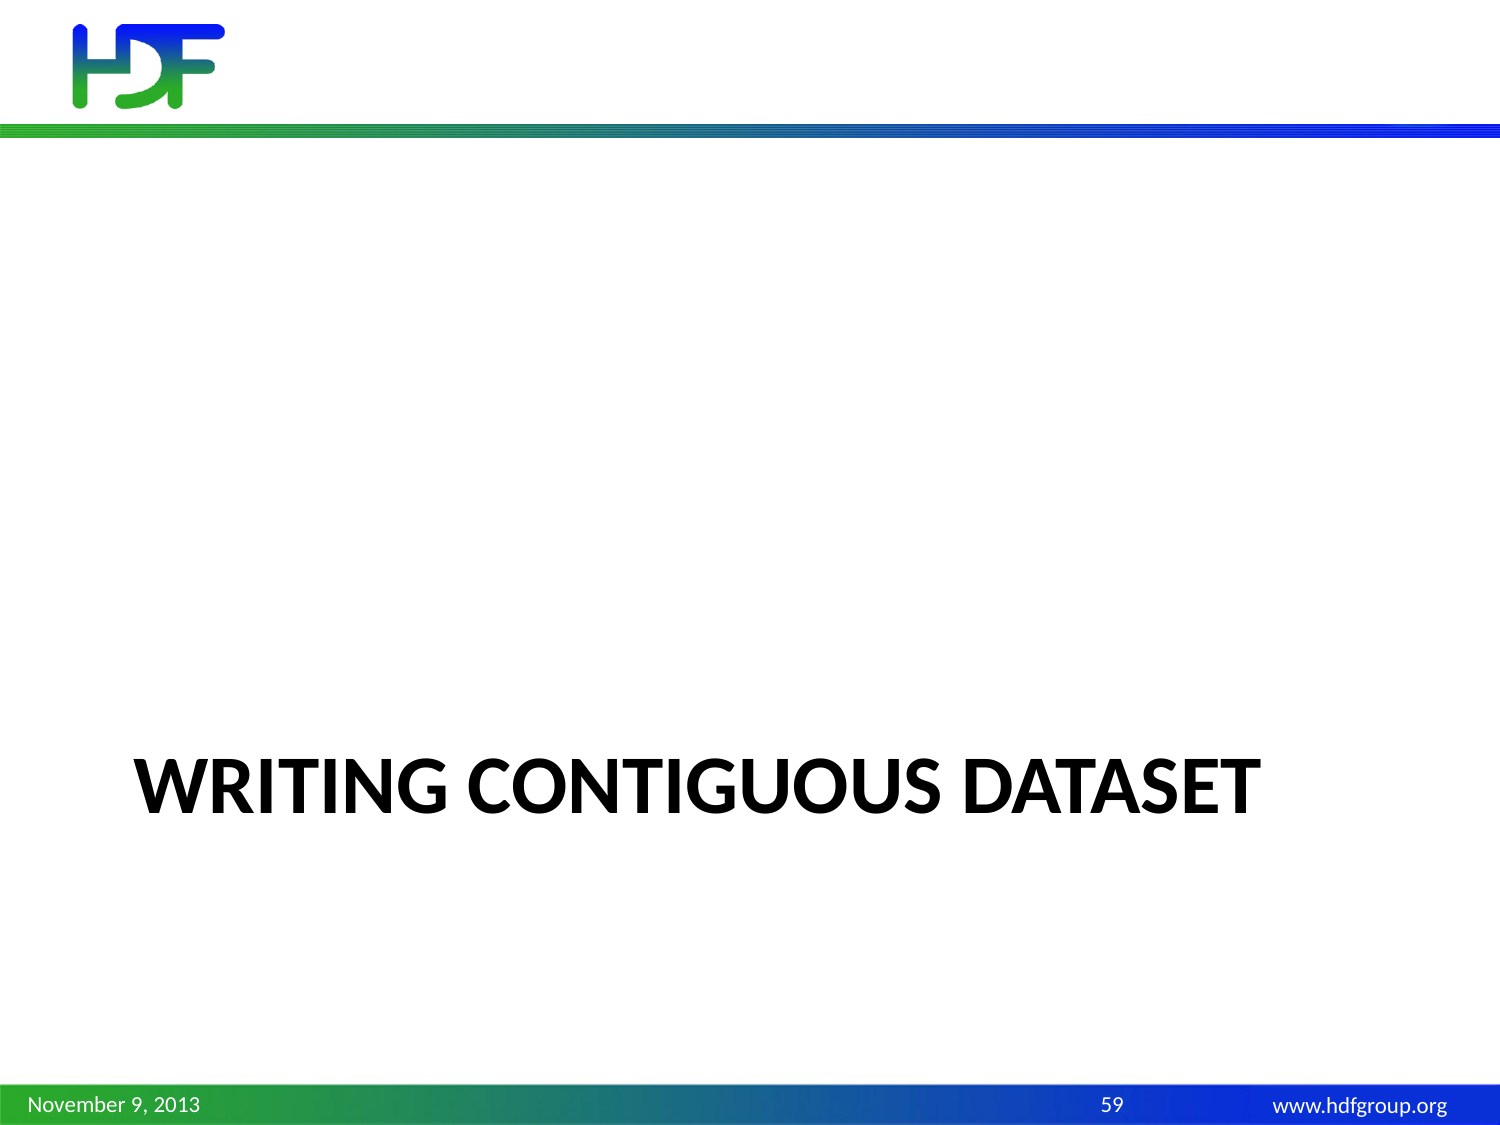

# Writing contiguous dataset
November 9, 2013
59